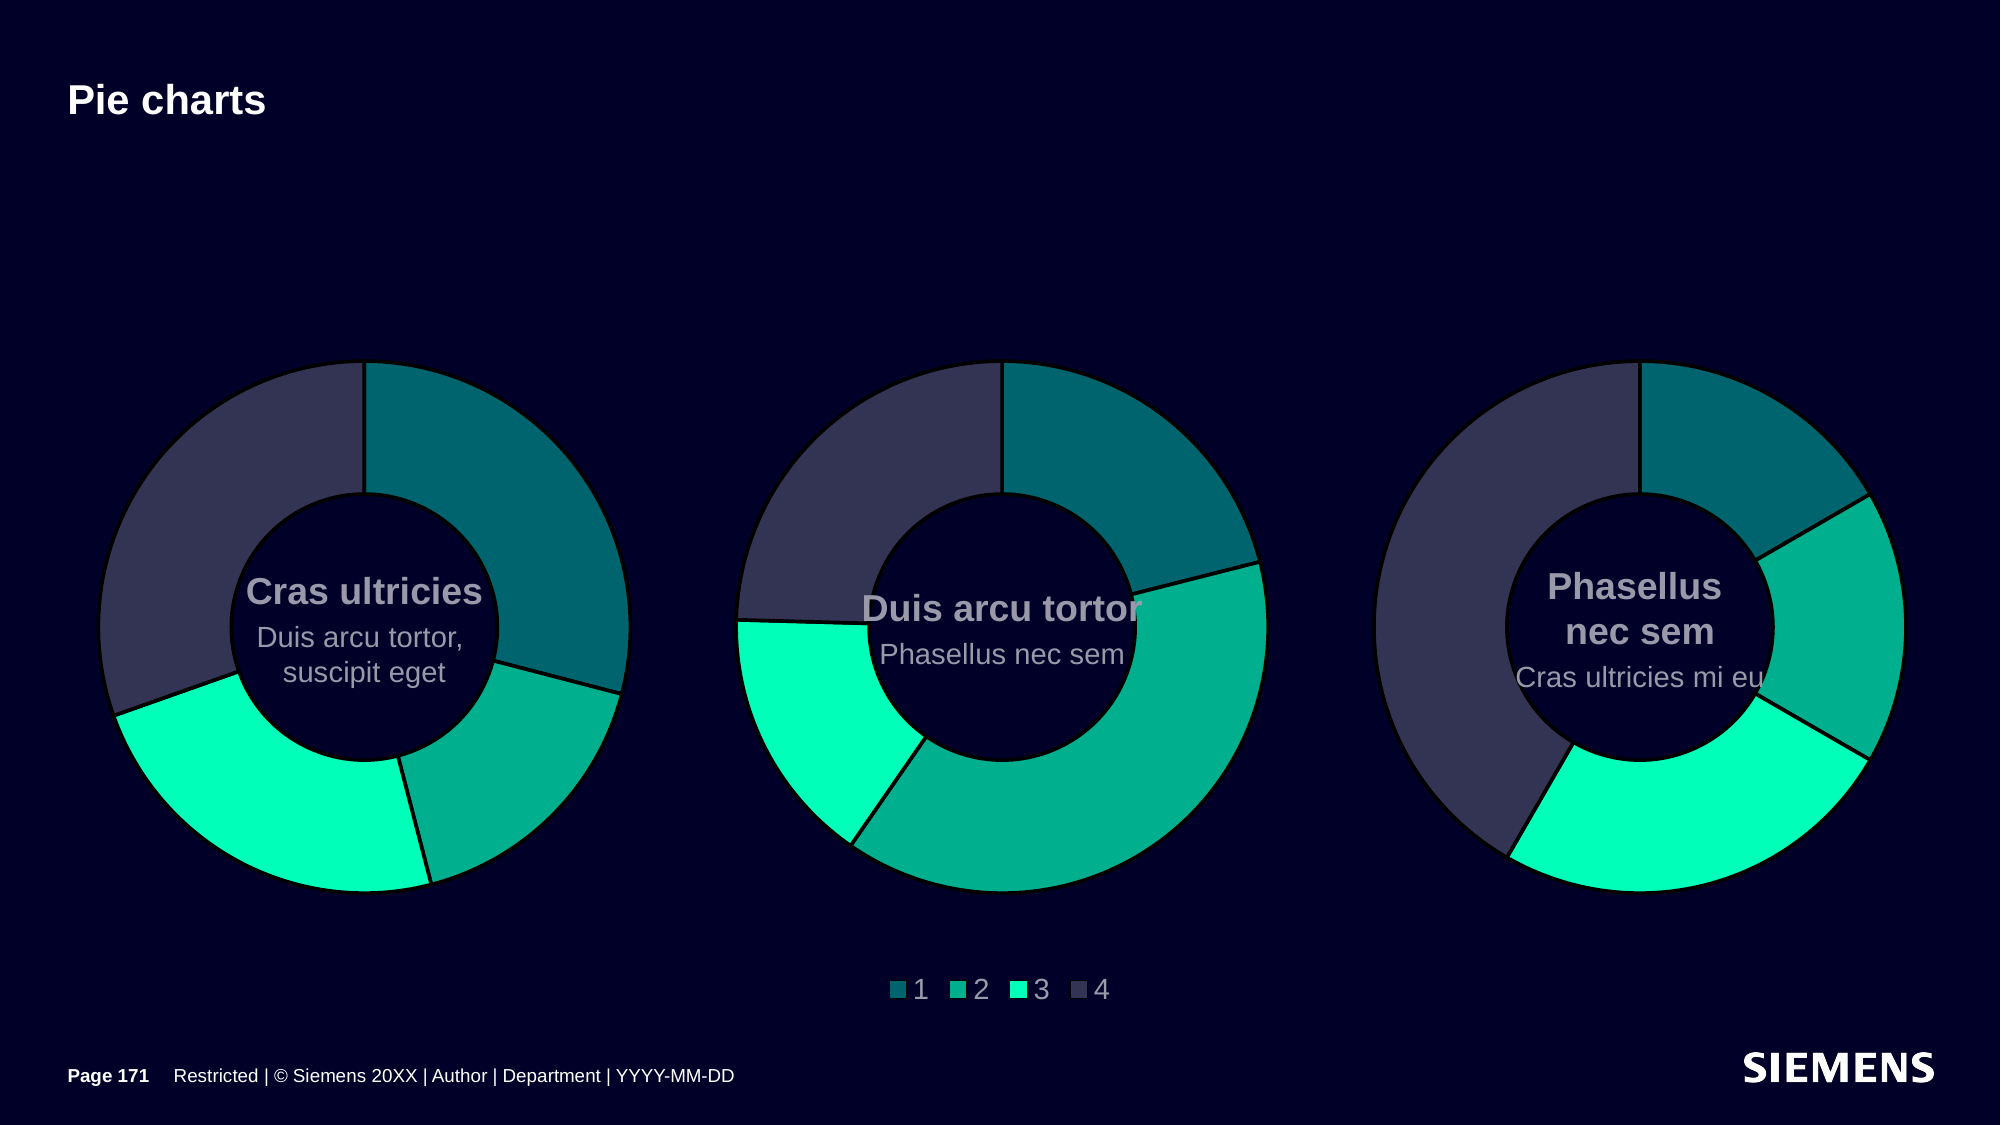

# Pie charts

### Chart

| Category | Data series 1 |
|---|---|
Cras ultricies
Duis arcu tortor,
suscipit eget

### Chart

| Category | Data series 2 |
|---|---|
Duis arcu tortor
Phasellus nec sem

### Chart

| Category | Data series 3 |
|---|---|
| Category 1 | 2.0 |
| Category 2 | 2.0 |
| Category 3 | 3.0 |
| Category 4 | 5.0 |
Phasellus
nec sem
Cras ultricies mi eu
Page 171
Restricted | © Siemens 20XX | Author | Department | YYYY-MM-DD